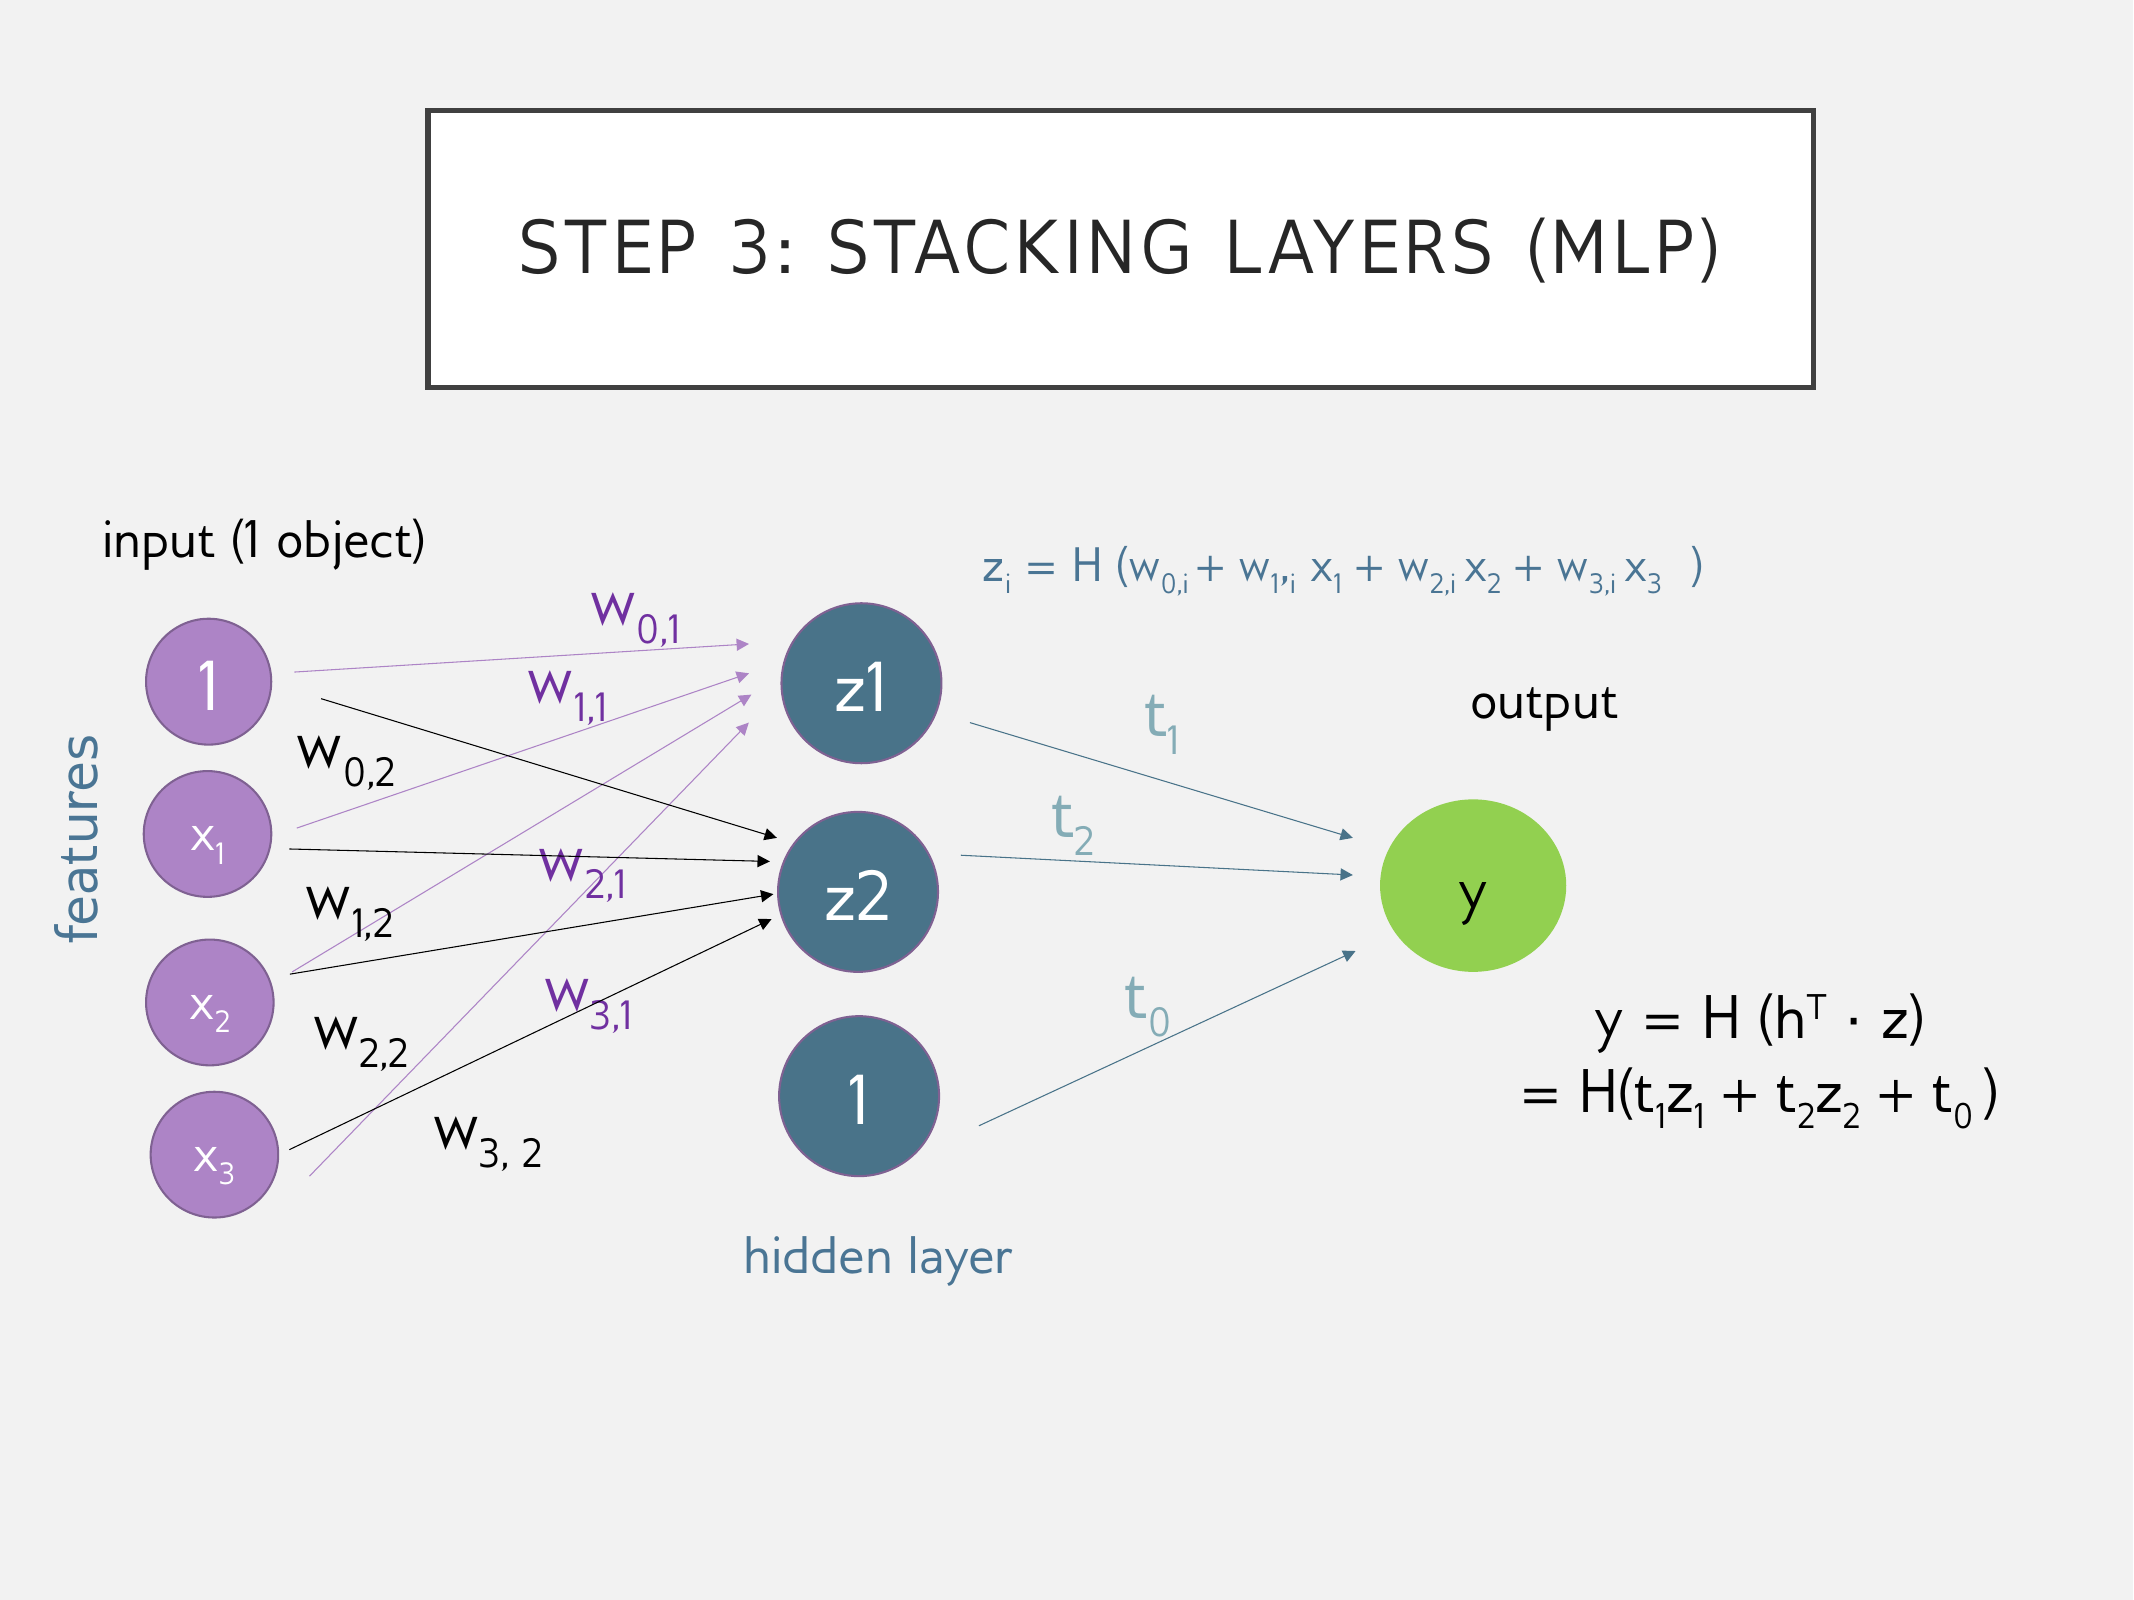

# Step 3: Stacking layers (MLP)
input (1 object)
zi = H (w0,i + w1,i x1 + w2,i x2 + w3,i x3  )
w0,1
z1
1
w1,1
output
t1
w0,2
t2
x1
features
y
w2,1
z2
w1,2
w3,1
x2
t0
y = H (hT ∙ z)
= H(t1z1 + t2z2 + t0 )
w2,2
1
w3, 2
x3
hidden layer